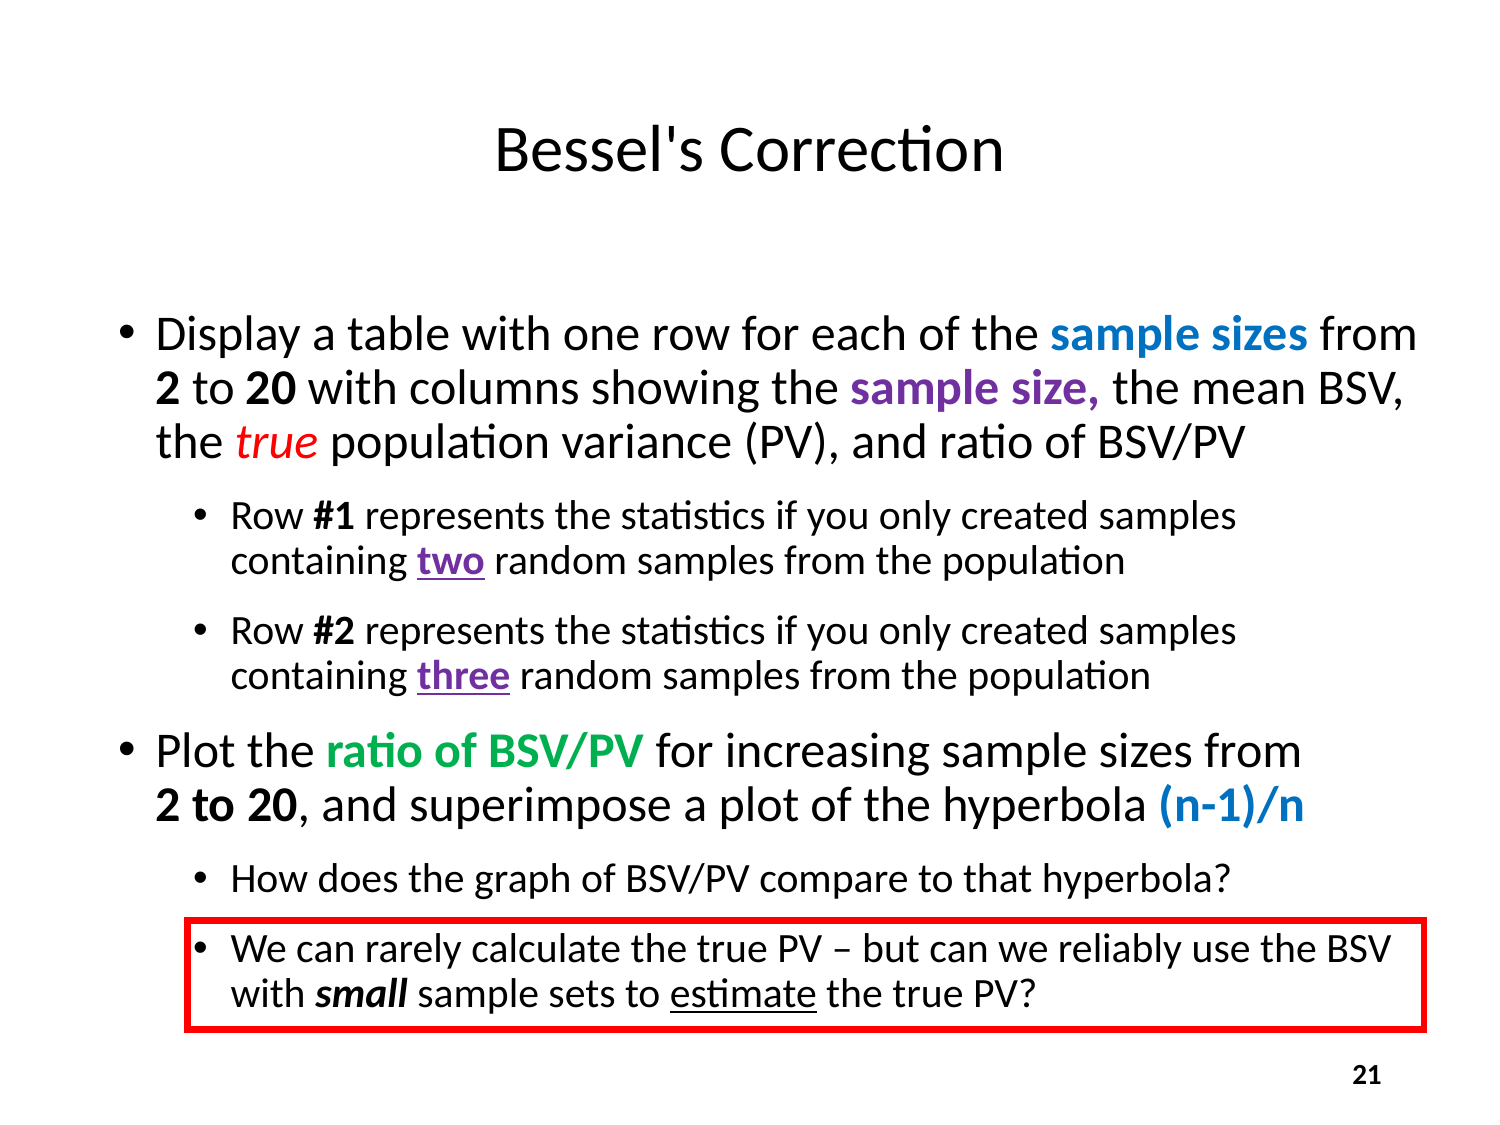

# Bessel's Correction
Display a table with one row for each of the sample sizes from 2 to 20 with columns showing the sample size, the mean BSV, the true population variance (PV), and ratio of BSV/PV
Row #1 represents the statistics if you only created samples containing two random samples from the population
Row #2 represents the statistics if you only created samples containing three random samples from the population
Plot the ratio of BSV/PV for increasing sample sizes from         2 to 20, and superimpose a plot of the hyperbola (n-1)/n
How does the graph of BSV/PV compare to that hyperbola?
We can rarely calculate the true PV – but can we reliably use the BSV with small sample sets to estimate the true PV?

21